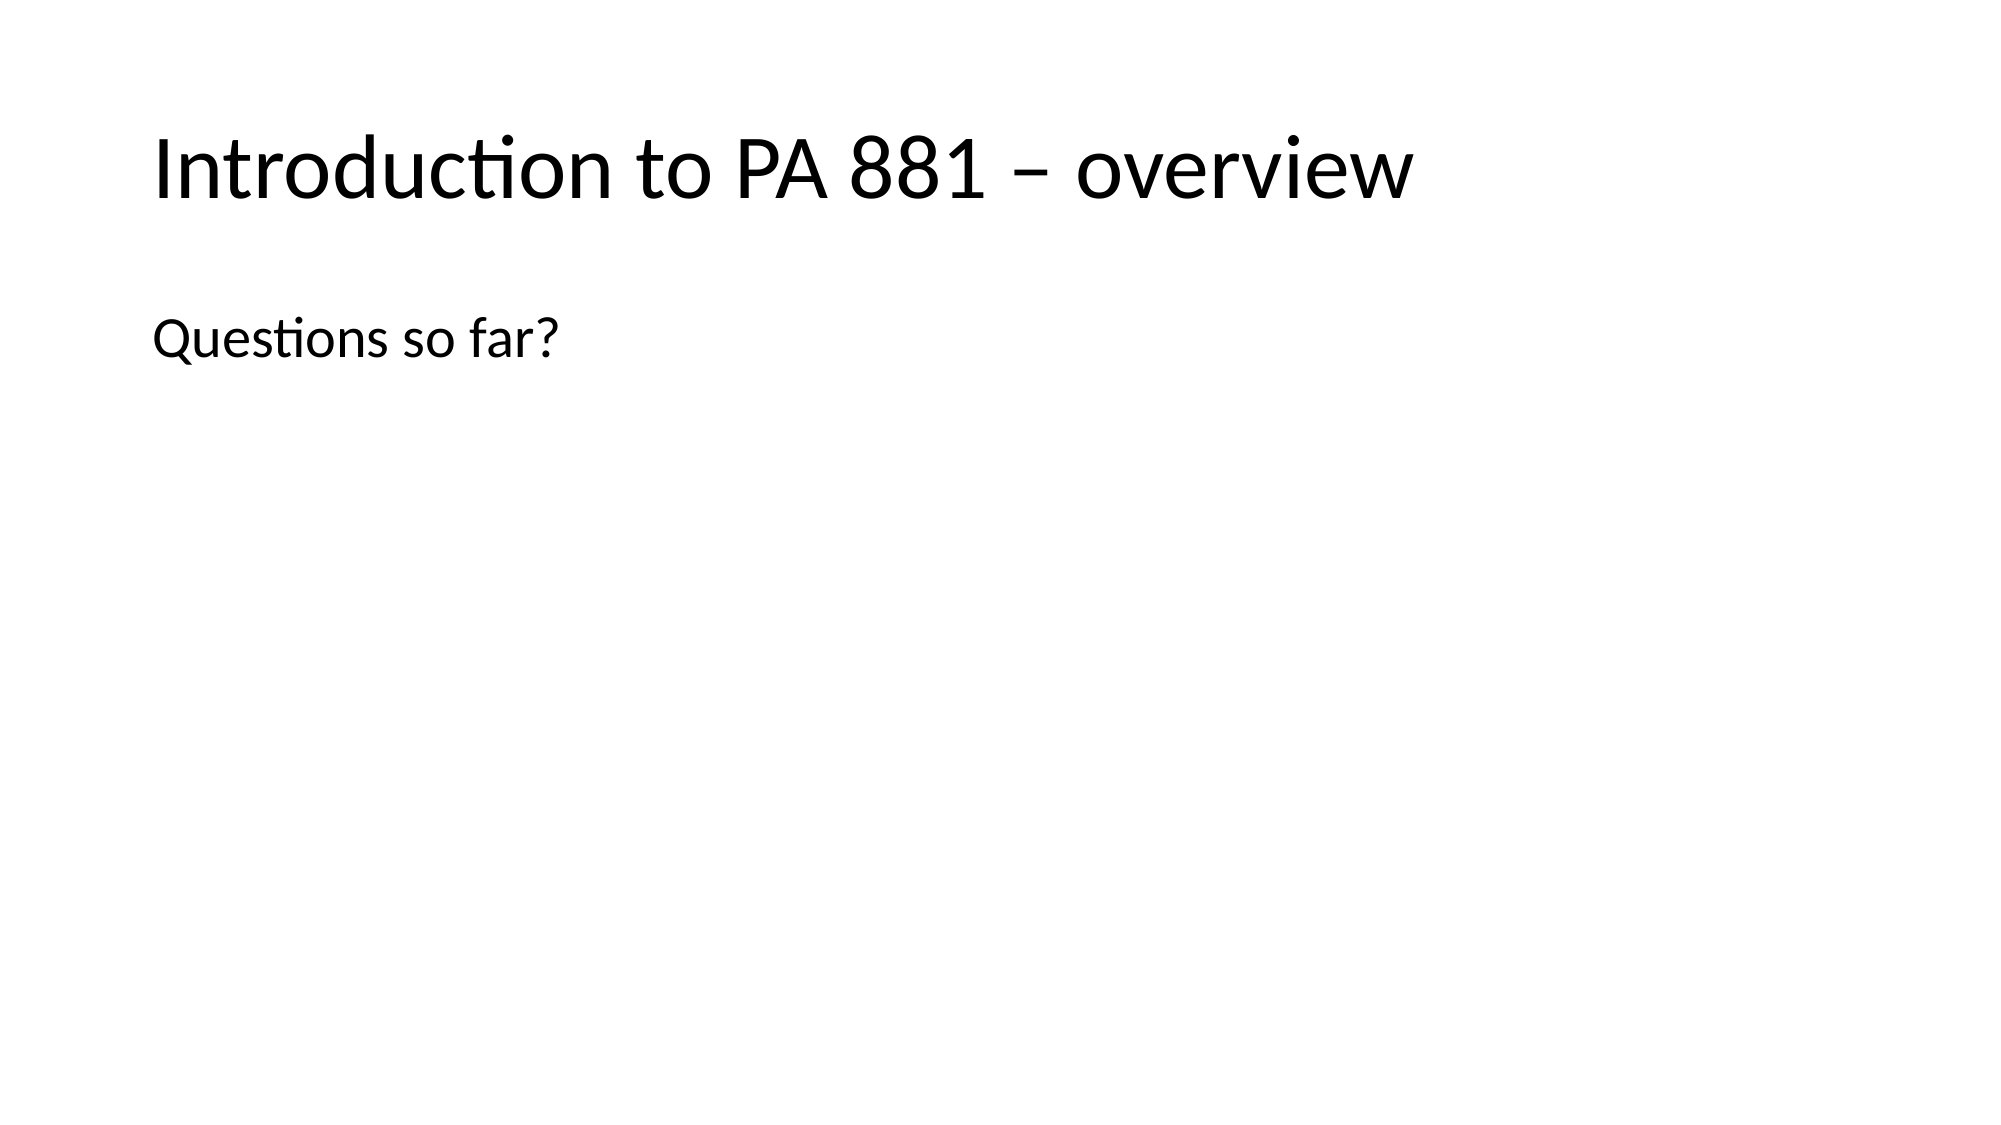

# Introduction to PA 881 – overview
Questions so far?